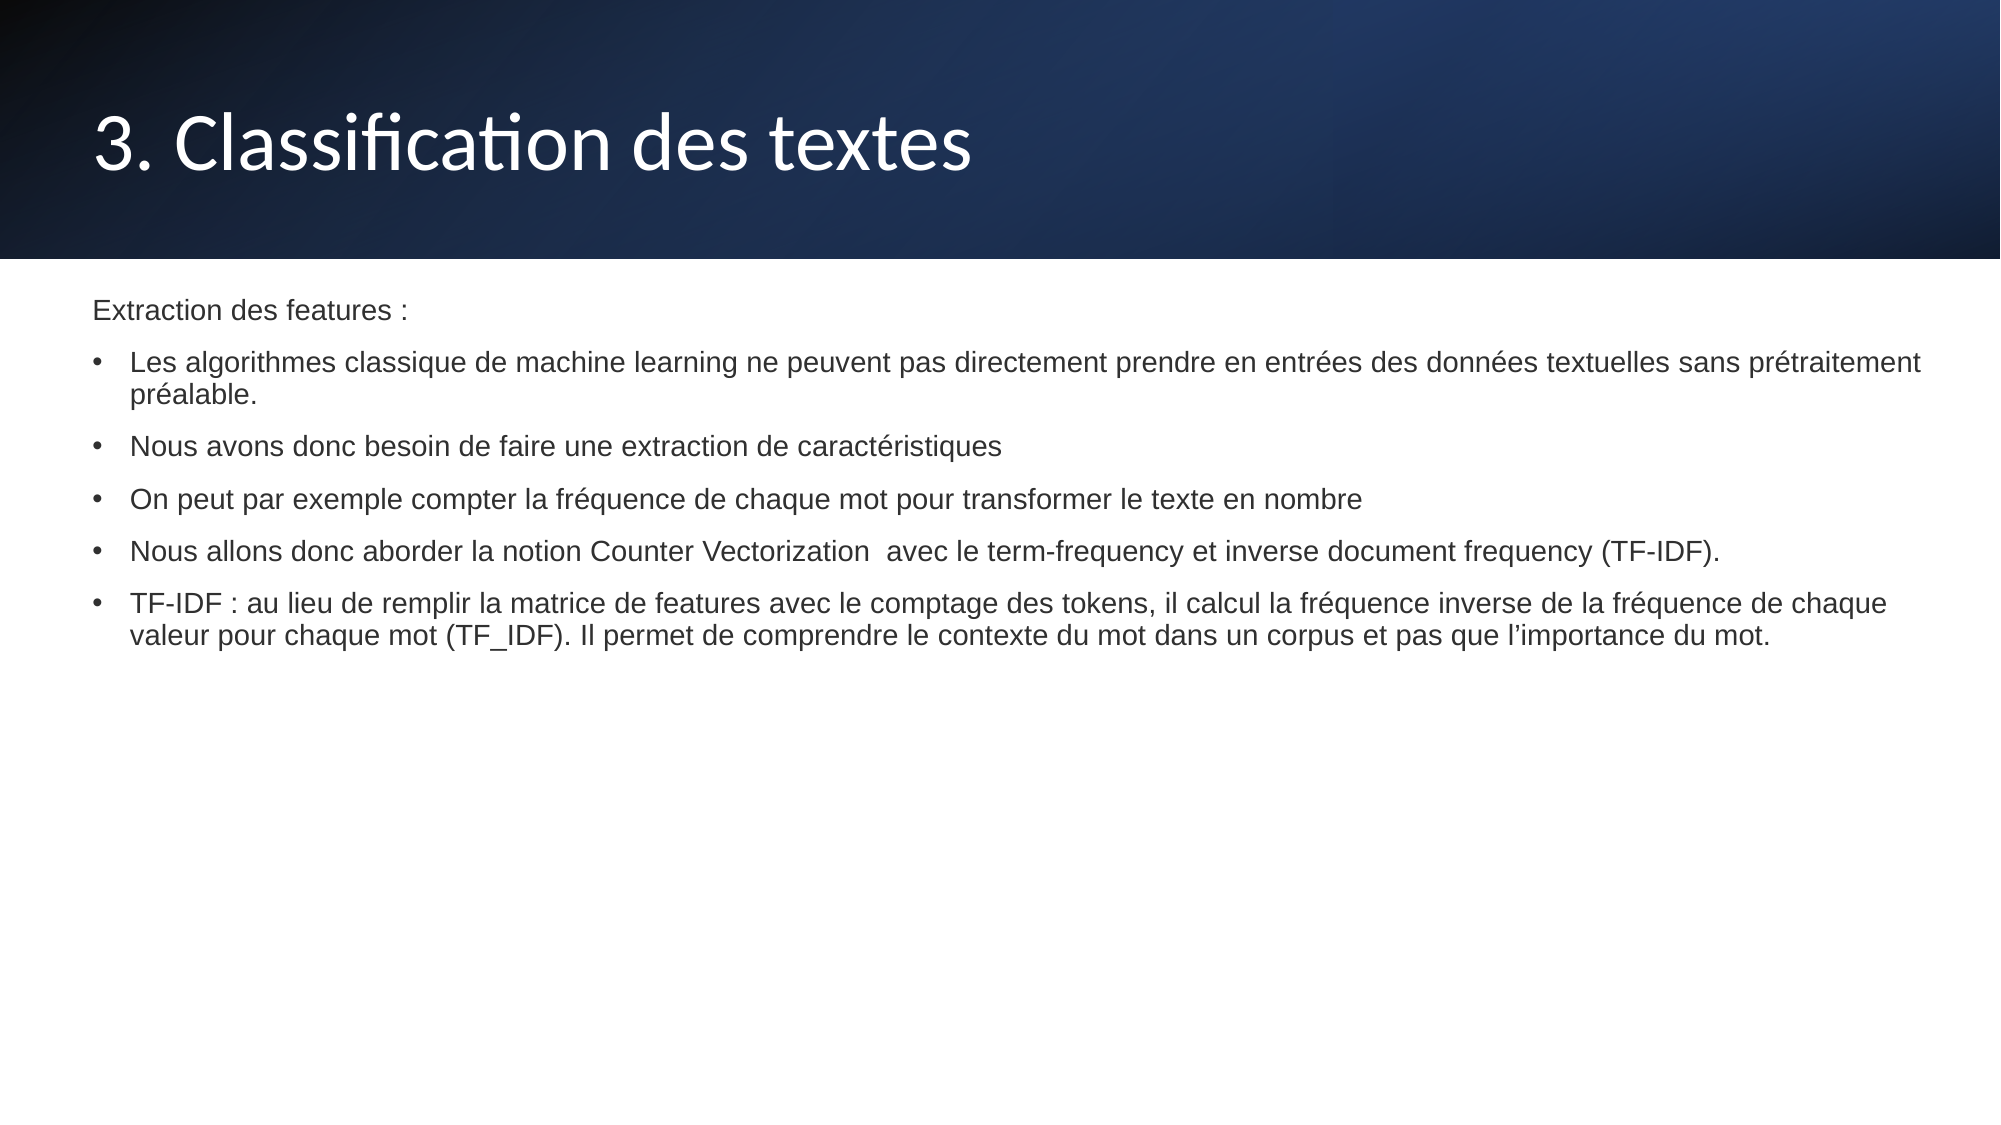

# 3. Classification des textes
Extraction des features :
Les algorithmes classique de machine learning ne peuvent pas directement prendre en entrées des données textuelles sans prétraitement préalable.
Nous avons donc besoin de faire une extraction de caractéristiques
On peut par exemple compter la fréquence de chaque mot pour transformer le texte en nombre
Nous allons donc aborder la notion Counter Vectorization  avec le term-frequency et inverse document frequency (TF-IDF).
TF-IDF : au lieu de remplir la matrice de features avec le comptage des tokens, il calcul la fréquence inverse de la fréquence de chaque valeur pour chaque mot (TF_IDF). Il permet de comprendre le contexte du mot dans un corpus et pas que l’importance du mot.